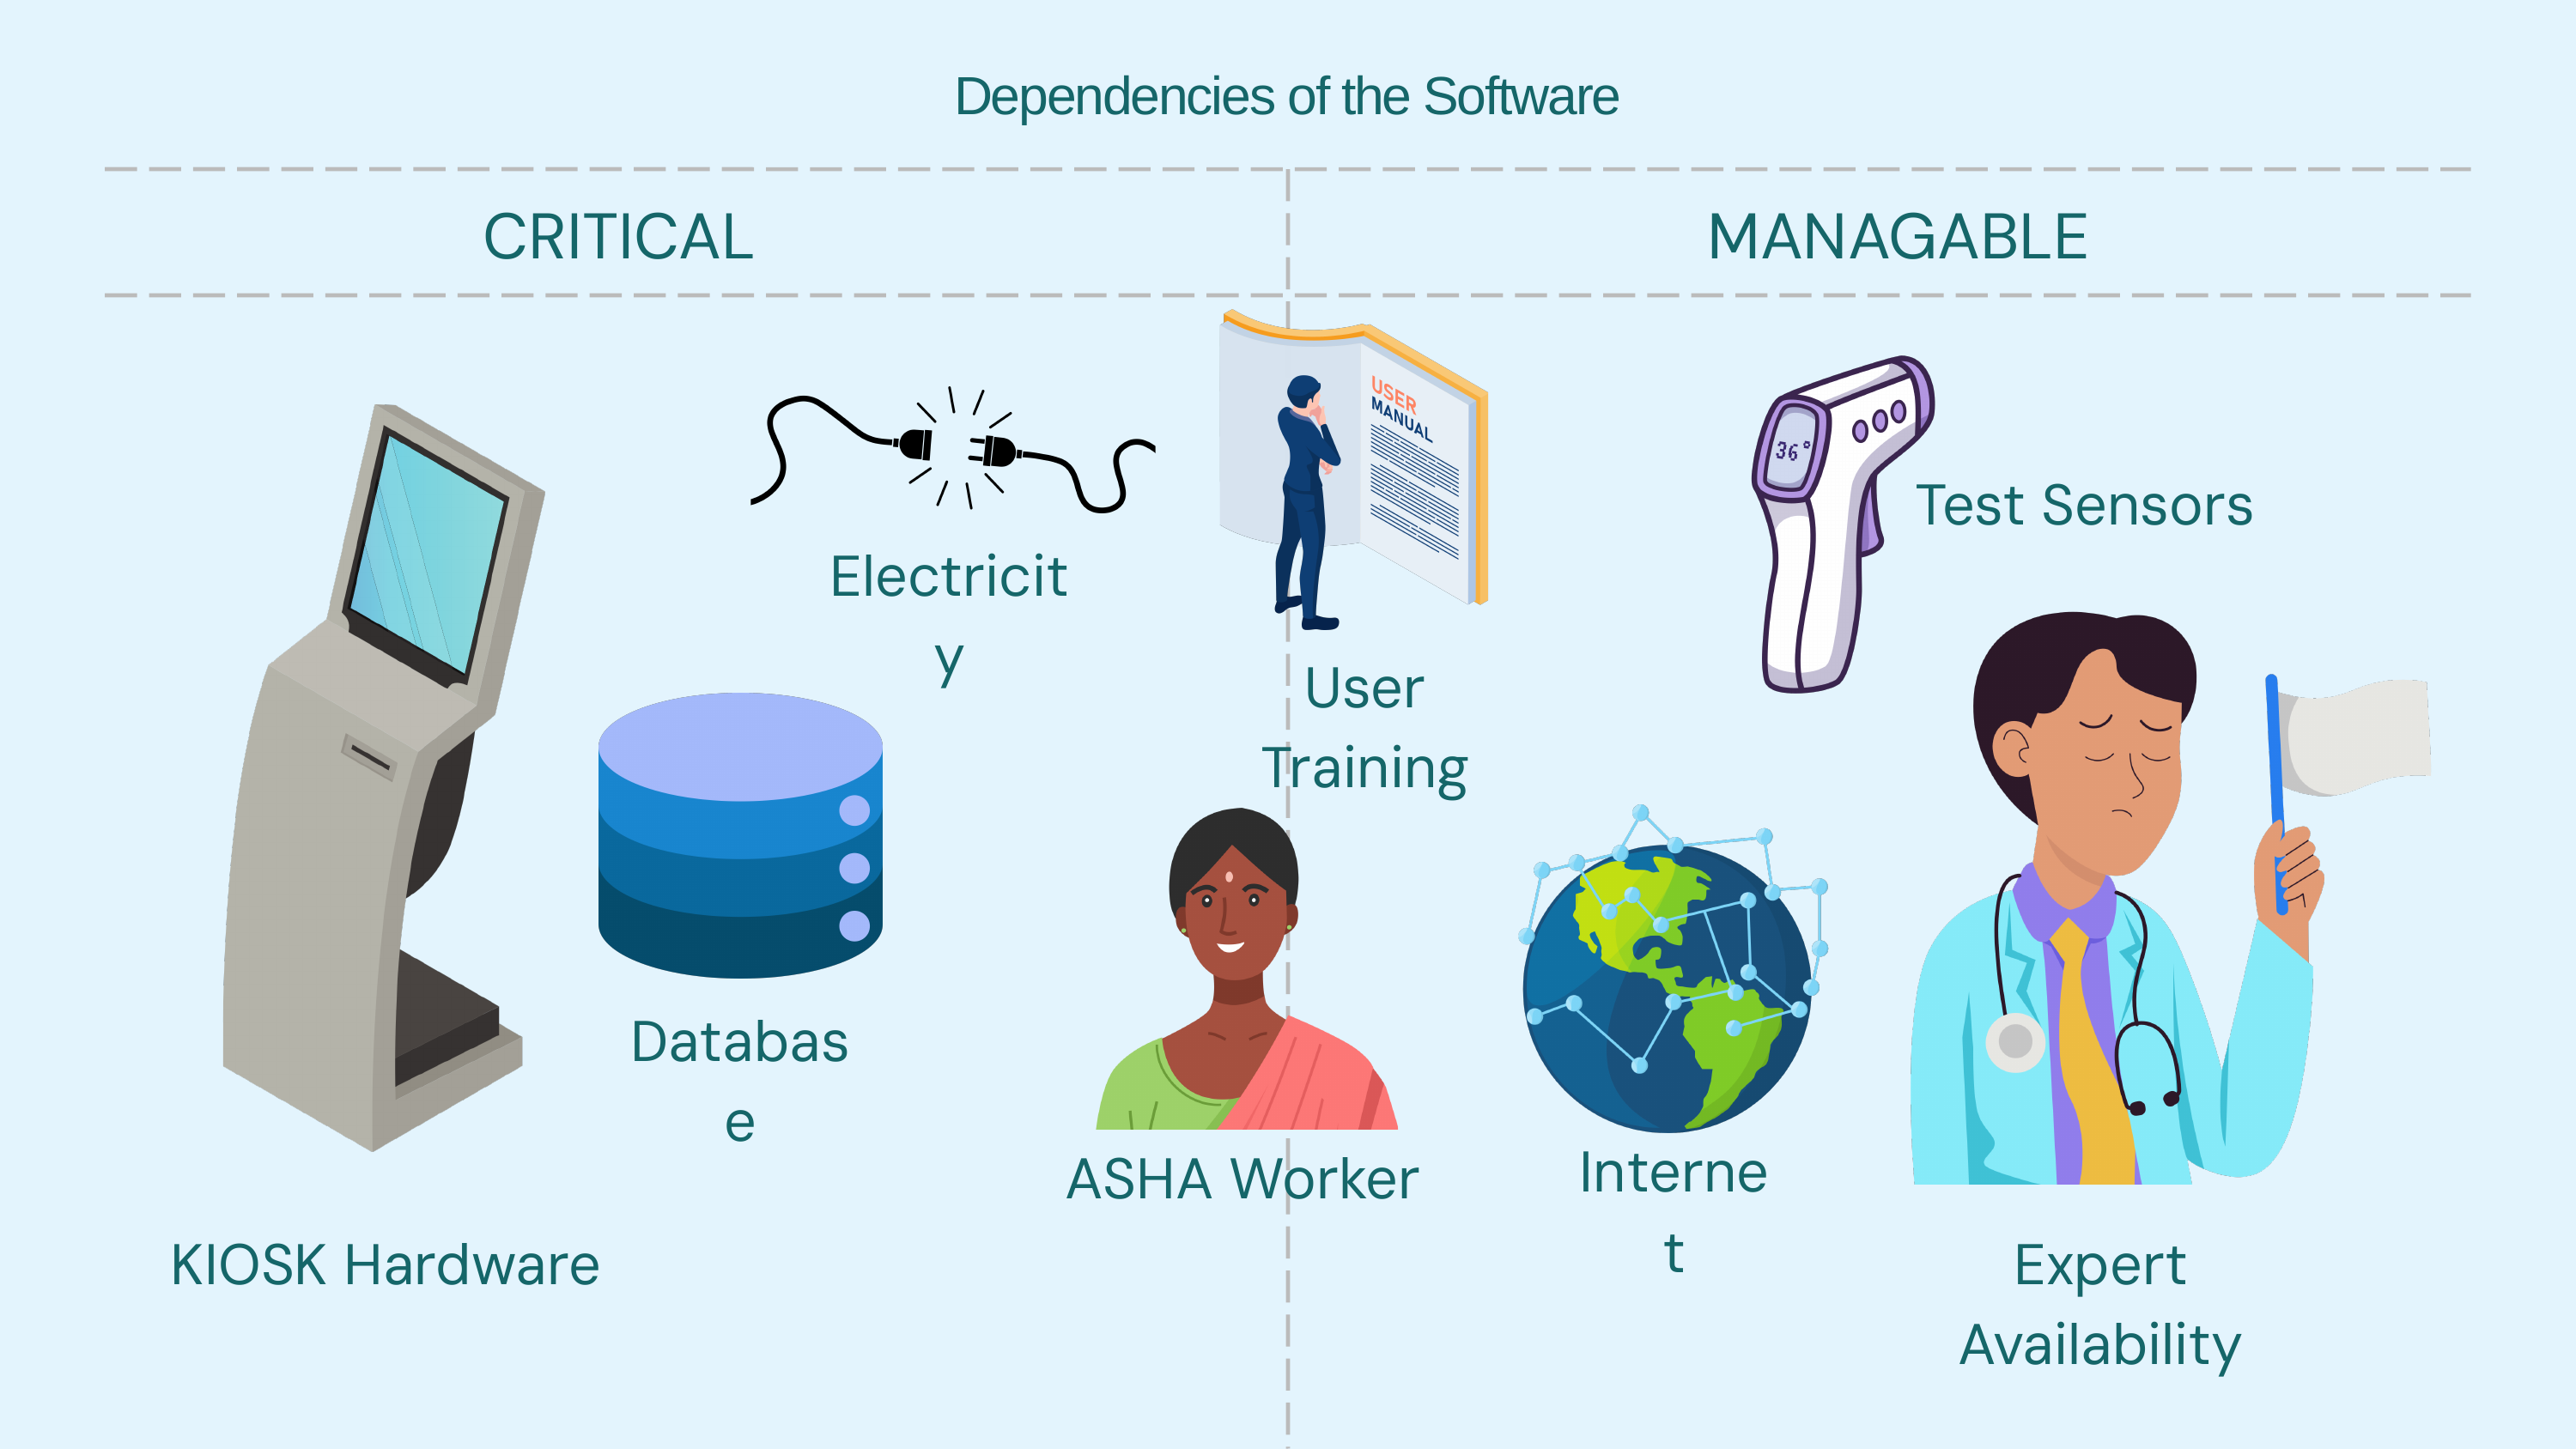

Dependencies of the Software

CRITICAL
MANAGABLE

Test Sensors
Electricity

User Training

Database
Internet
ASHA Worker
KIOSK Hardware
Expert Availability